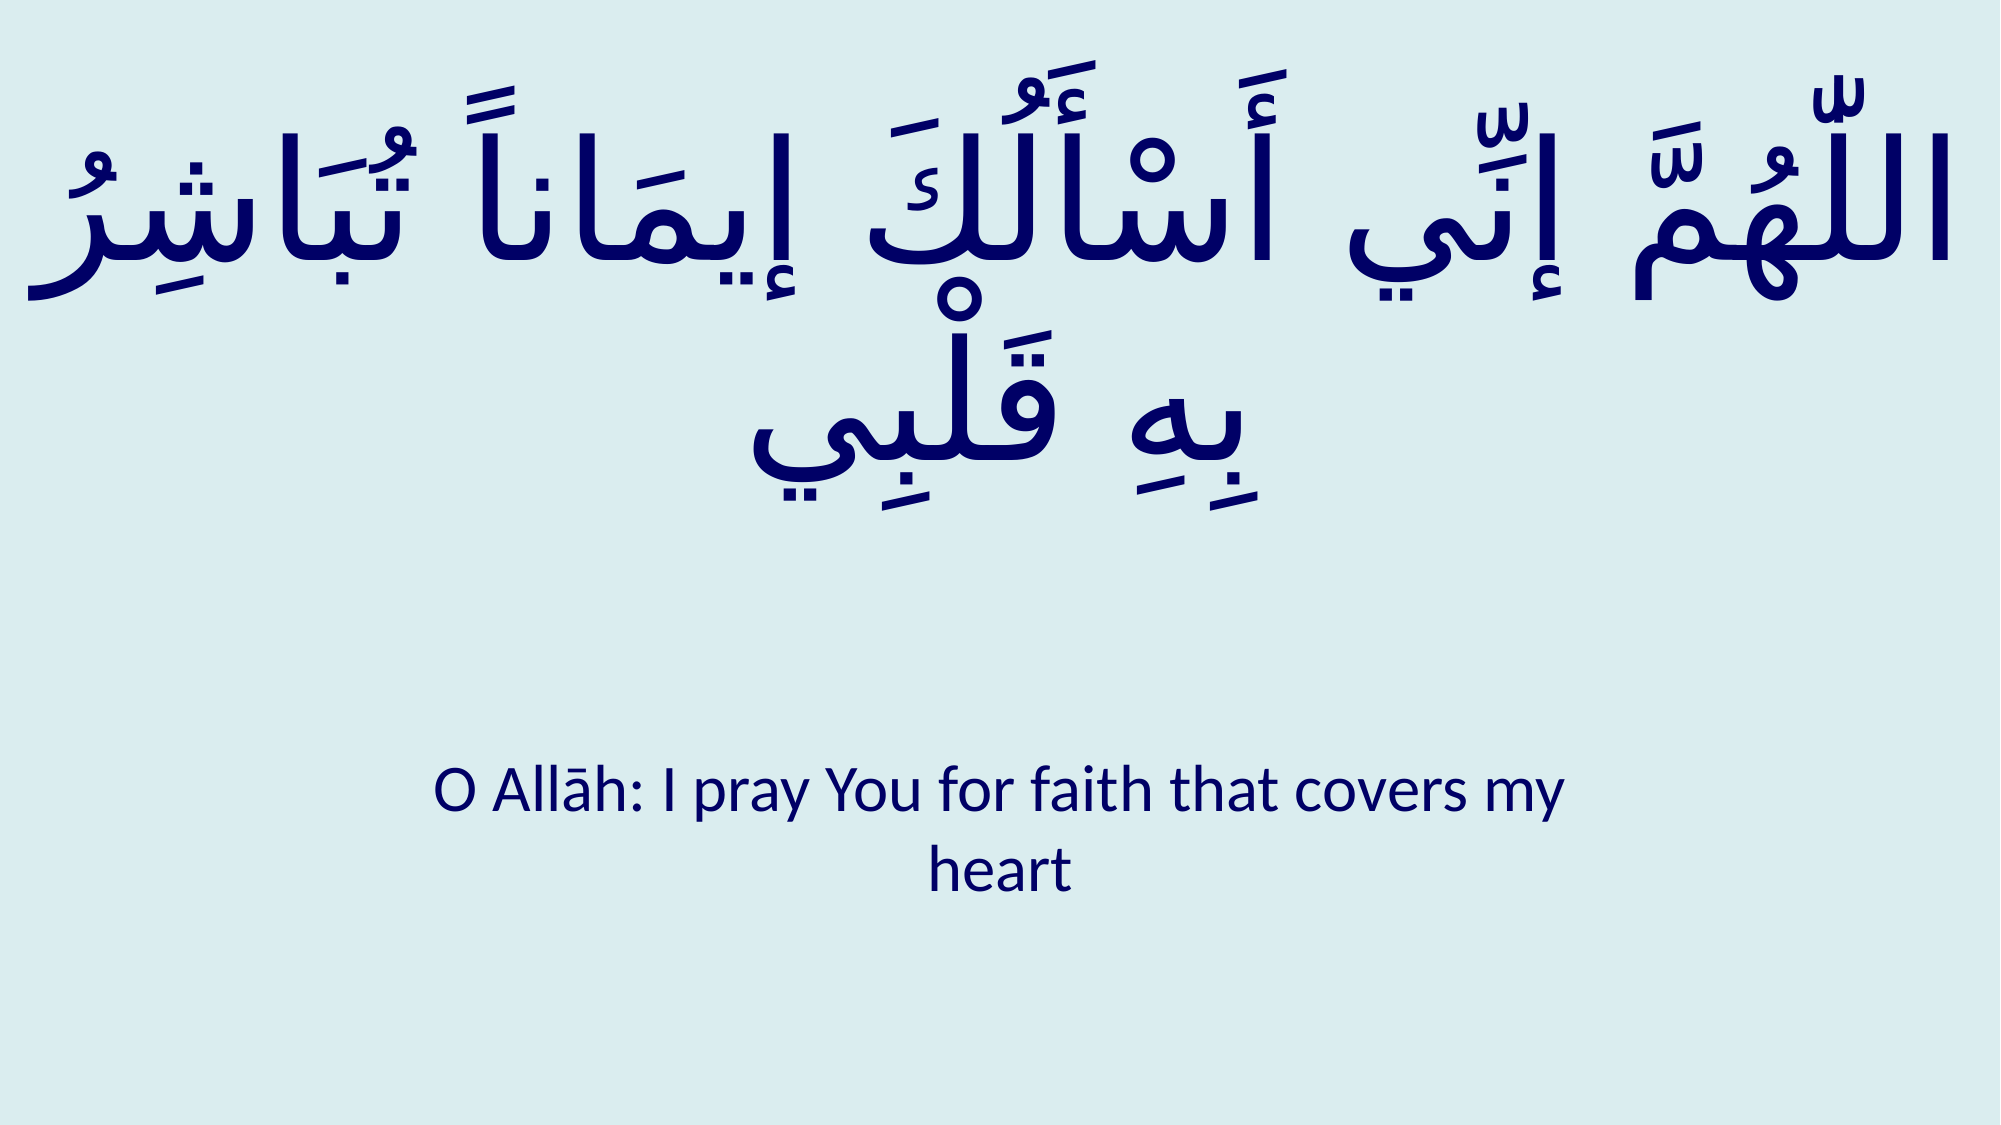

# اللّٰهُمَّ إنِّي أَسْأَلُكَ إيمَاناً تُبَاشِرُ بِهِ قَلْبِي
O Allāh: I pray You for faith that covers my heart